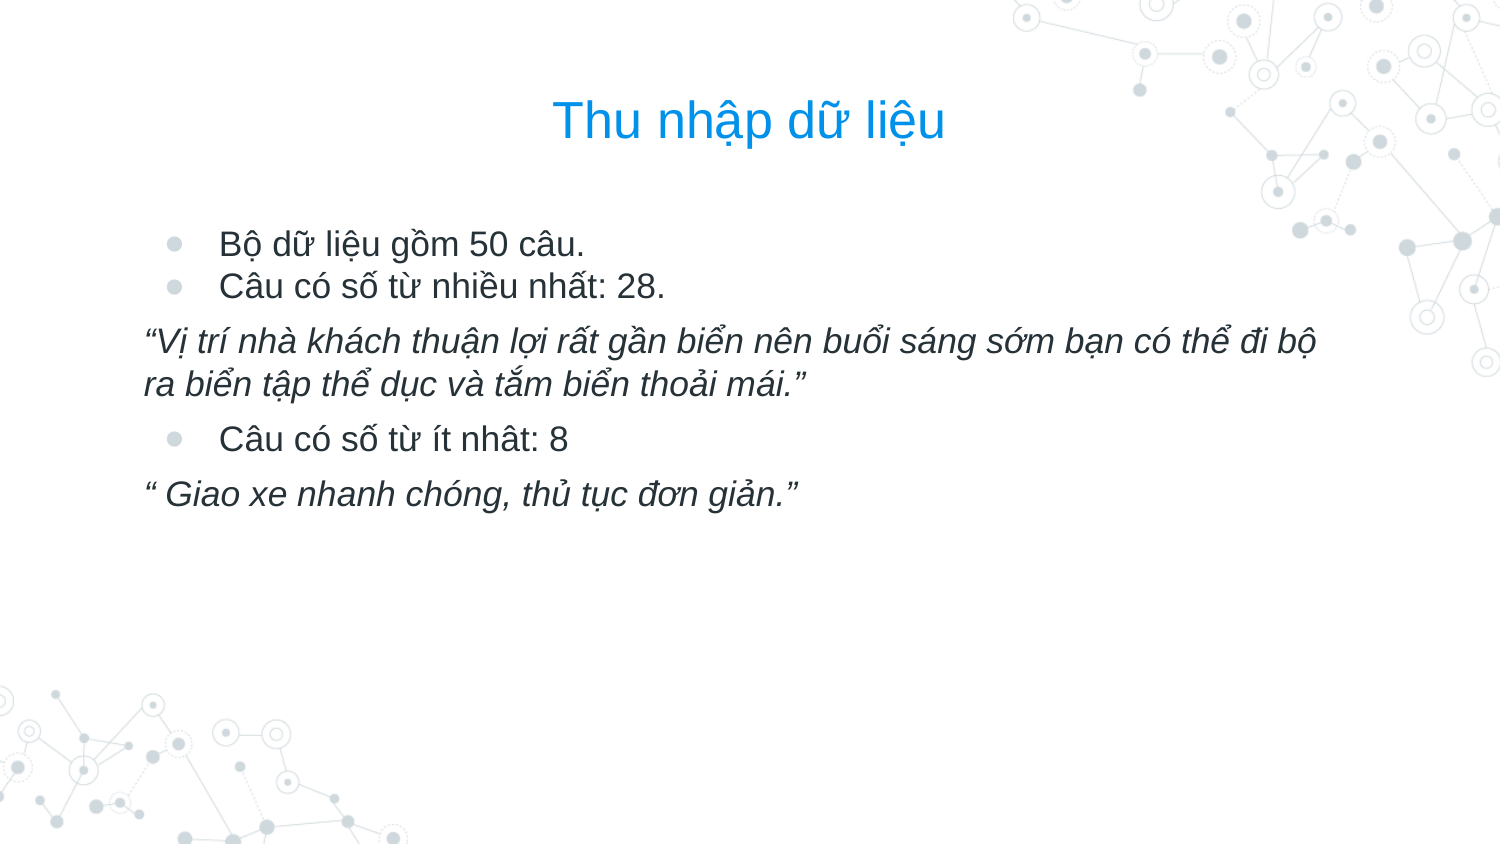

# Thu nhập dữ liệu
Bộ dữ liệu gồm 50 câu.
Câu có số từ nhiều nhất: 28.
“Vị trí nhà khách thuận lợi rất gần biển nên buổi sáng sớm bạn có thể đi bộ ra biển tập thể dục và tắm biển thoải mái.”
Câu có số từ ít nhât: 8
“ Giao xe nhanh chóng, thủ tục đơn giản.”